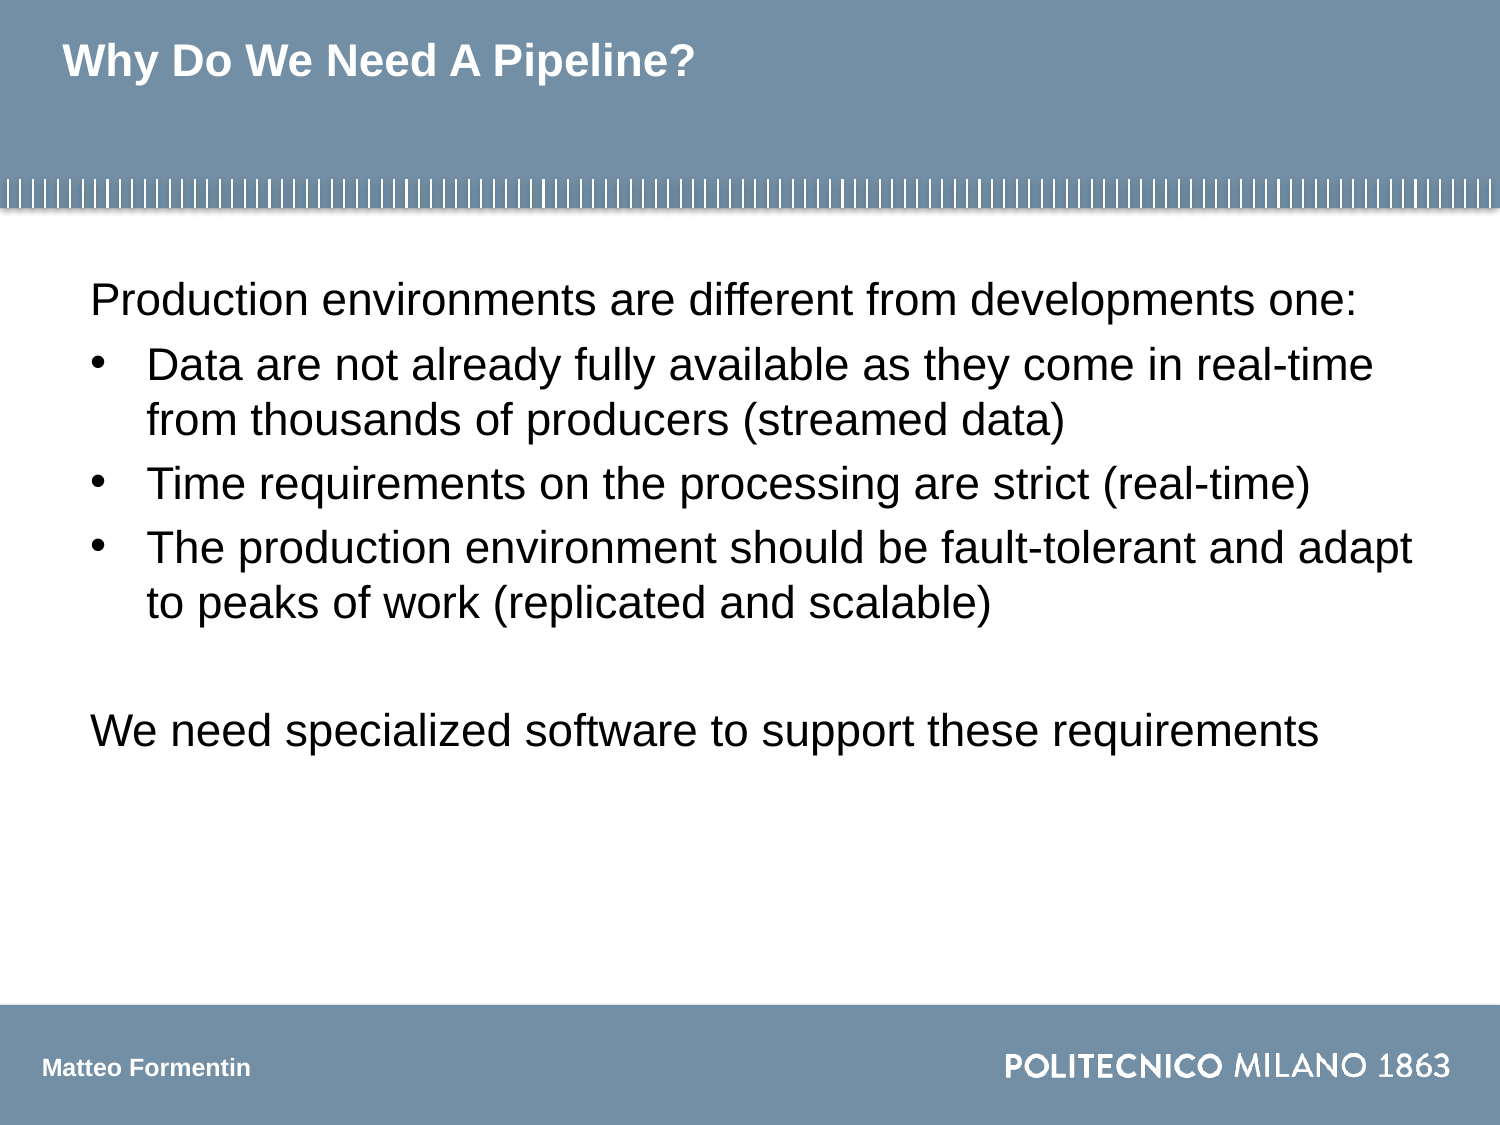

# Why Do We Need A Pipeline?
Production environments are different from developments one:
Data are not already fully available as they come in real-time from thousands of producers (streamed data)
Time requirements on the processing are strict (real-time)
The production environment should be fault-tolerant and adapt to peaks of work (replicated and scalable)

We need specialized software to support these requirements